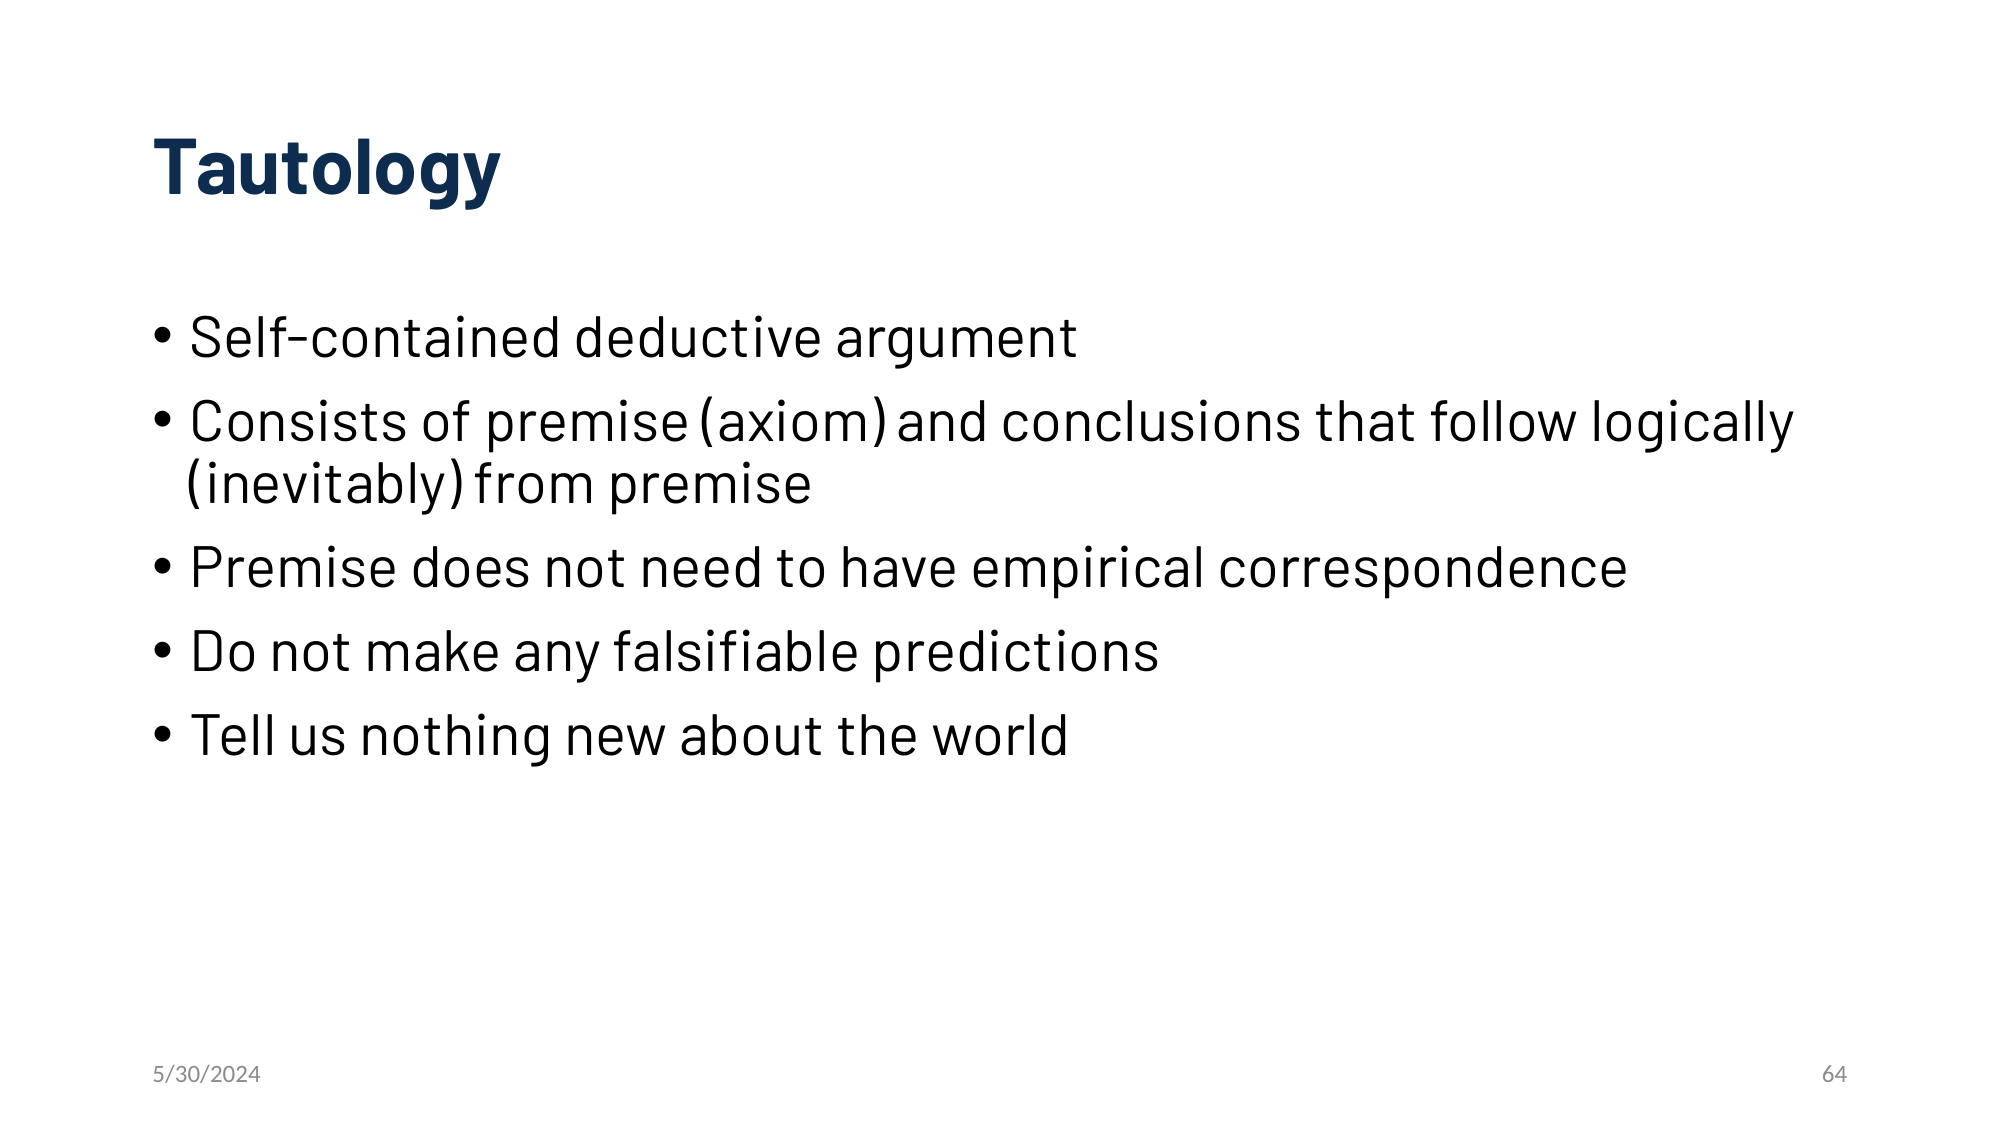

# Tautology
Self-contained deductive argument
Consists of premise (axiom) and conclusions that follow logically (inevitably) from premise
Premise does not need to have empirical correspondence
Do not make any falsifiable predictions
Tell us nothing new about the world
5/30/2024
64